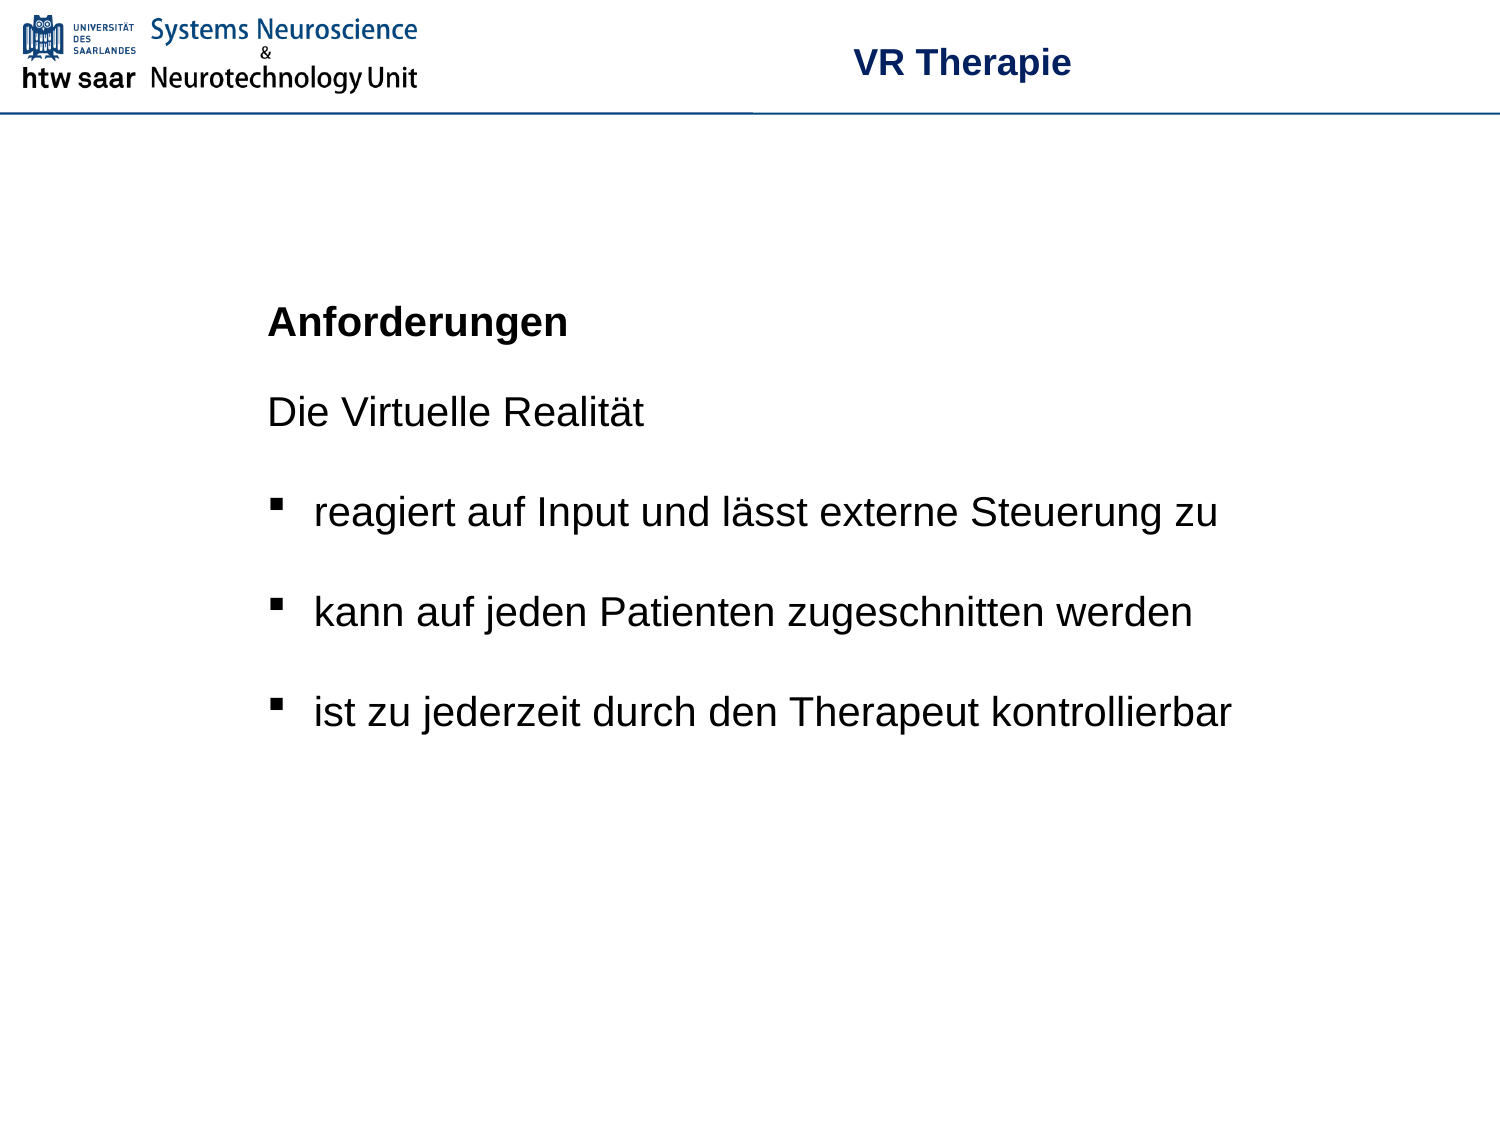

VR Therapie
Anforderungen

Die Virtuelle Realität

reagiert auf Input und lässt externe Steuerung zu

kann auf jeden Patienten zugeschnitten werden

ist zu jederzeit durch den Therapeut kontrollierbar